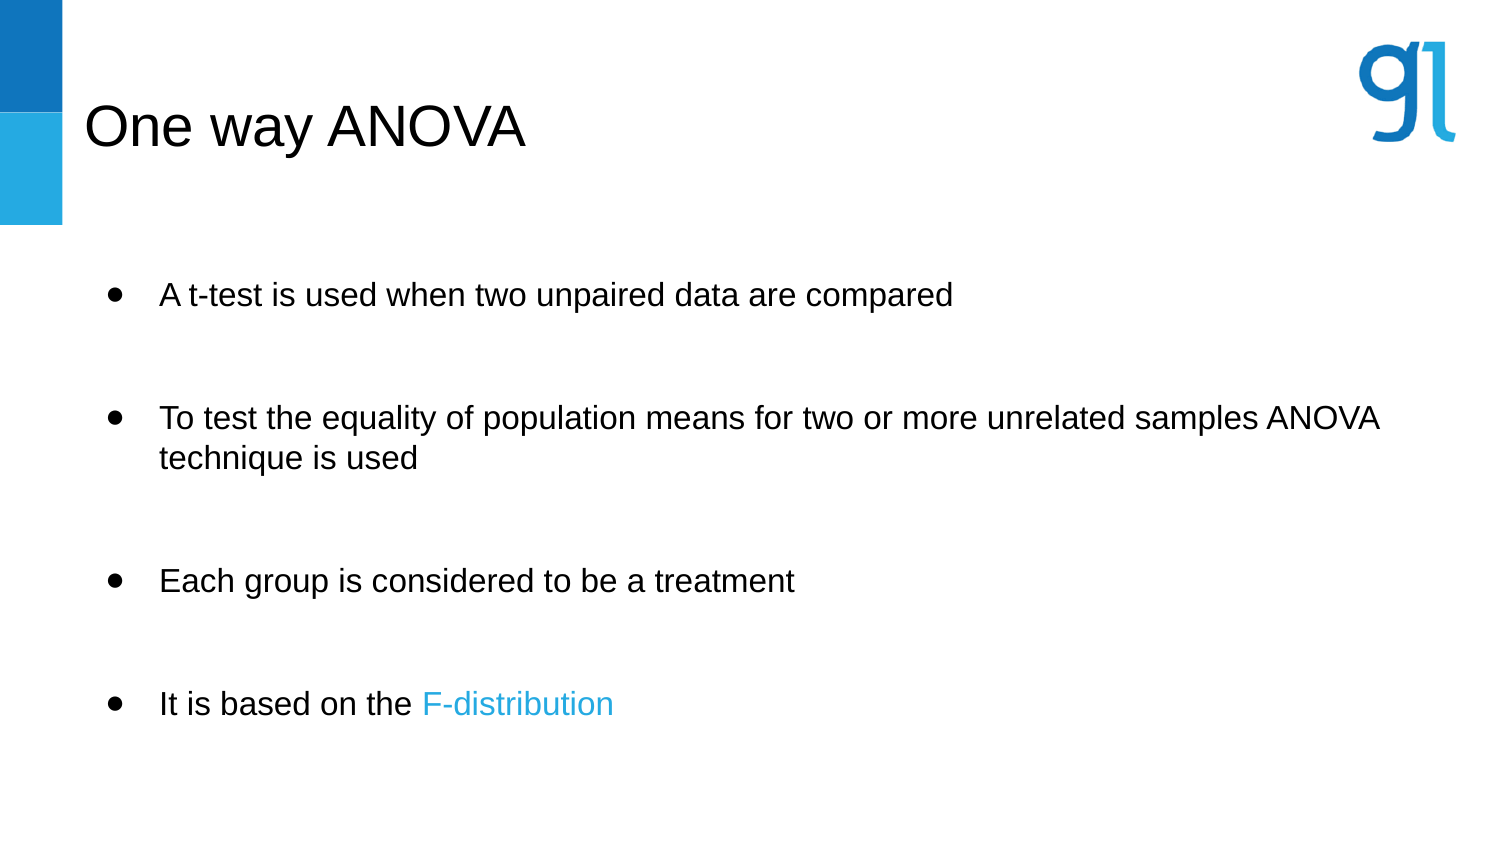

# One way ANOVA
A t-test is used when two unpaired data are compared
To test the equality of population means for two or more unrelated samples ANOVA technique is used
Each group is considered to be a treatment
It is based on the F-distribution